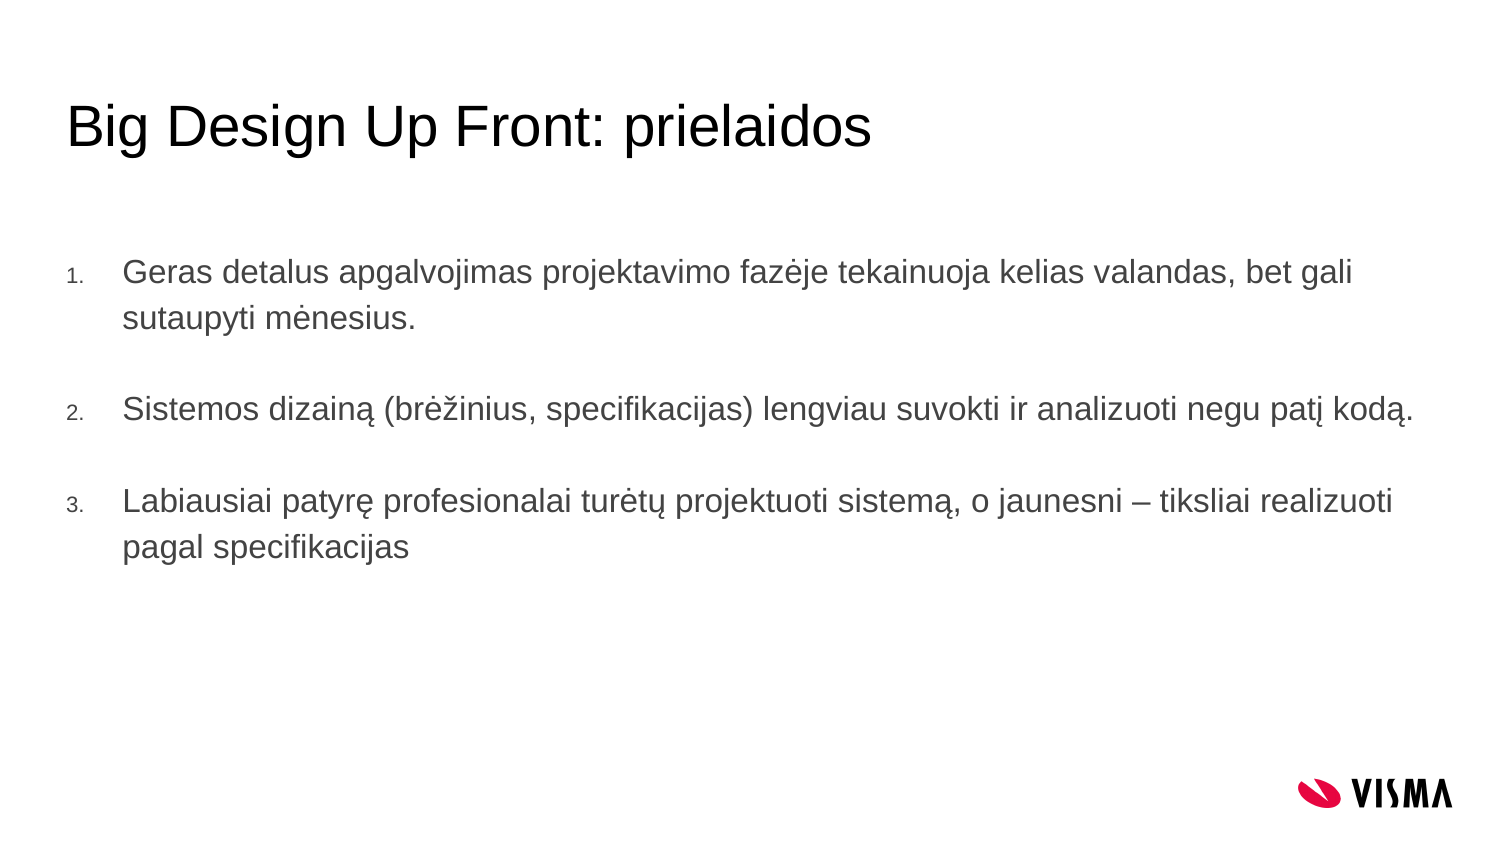

# Big Design Up Front: prielaidos

Geras detalus apgalvojimas projektavimo fazėje tekainuoja kelias valandas, bet gali sutaupyti mėnesius.

Sistemos dizainą (brėžinius, specifikacijas) lengviau suvokti ir analizuoti negu patį kodą.

Labiausiai patyrę profesionalai turėtų projektuoti sistemą, o jaunesni – tiksliai realizuoti pagal specifikacijas